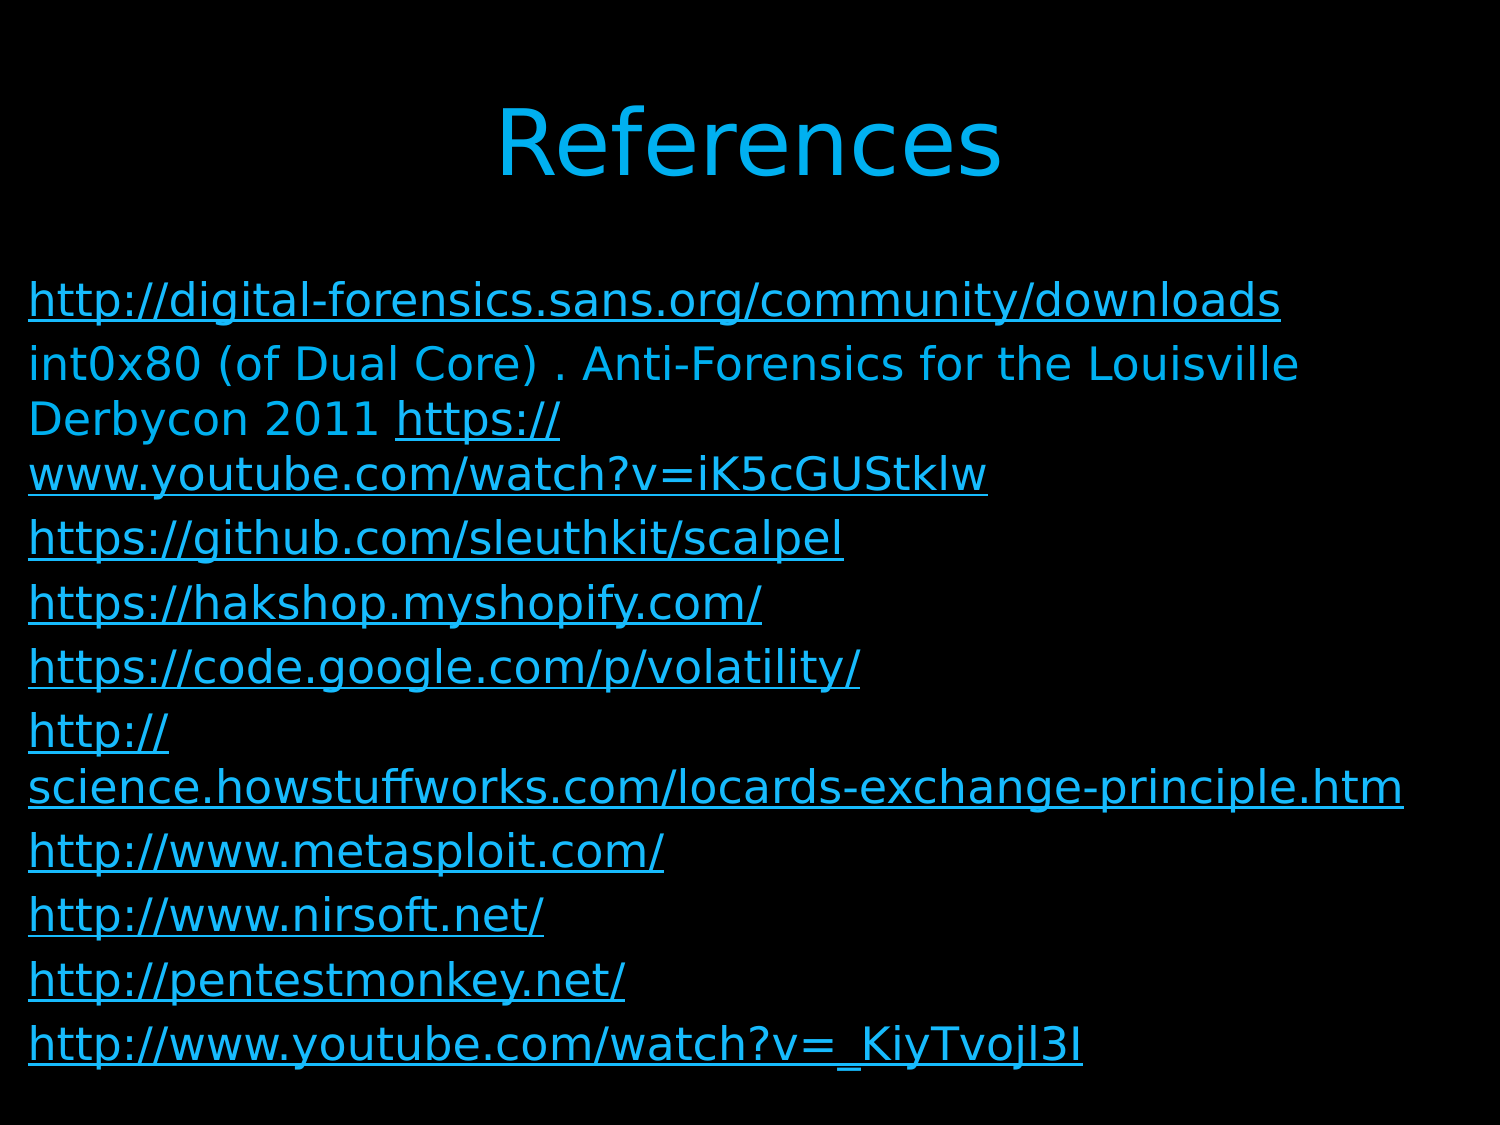

# References
http://digital-forensics.sans.org/community/downloads
int0x80 (of Dual Core) . Anti-Forensics for the Louisville Derbycon 2011 https://www.youtube.com/watch?v=iK5cGUStklw
https://github.com/sleuthkit/scalpel
https://hakshop.myshopify.com/
https://code.google.com/p/volatility/
http://science.howstuffworks.com/locards-exchange-principle.htm
http://www.metasploit.com/
http://www.nirsoft.net/
http://pentestmonkey.net/
http://www.youtube.com/watch?v=_KiyTvojl3I